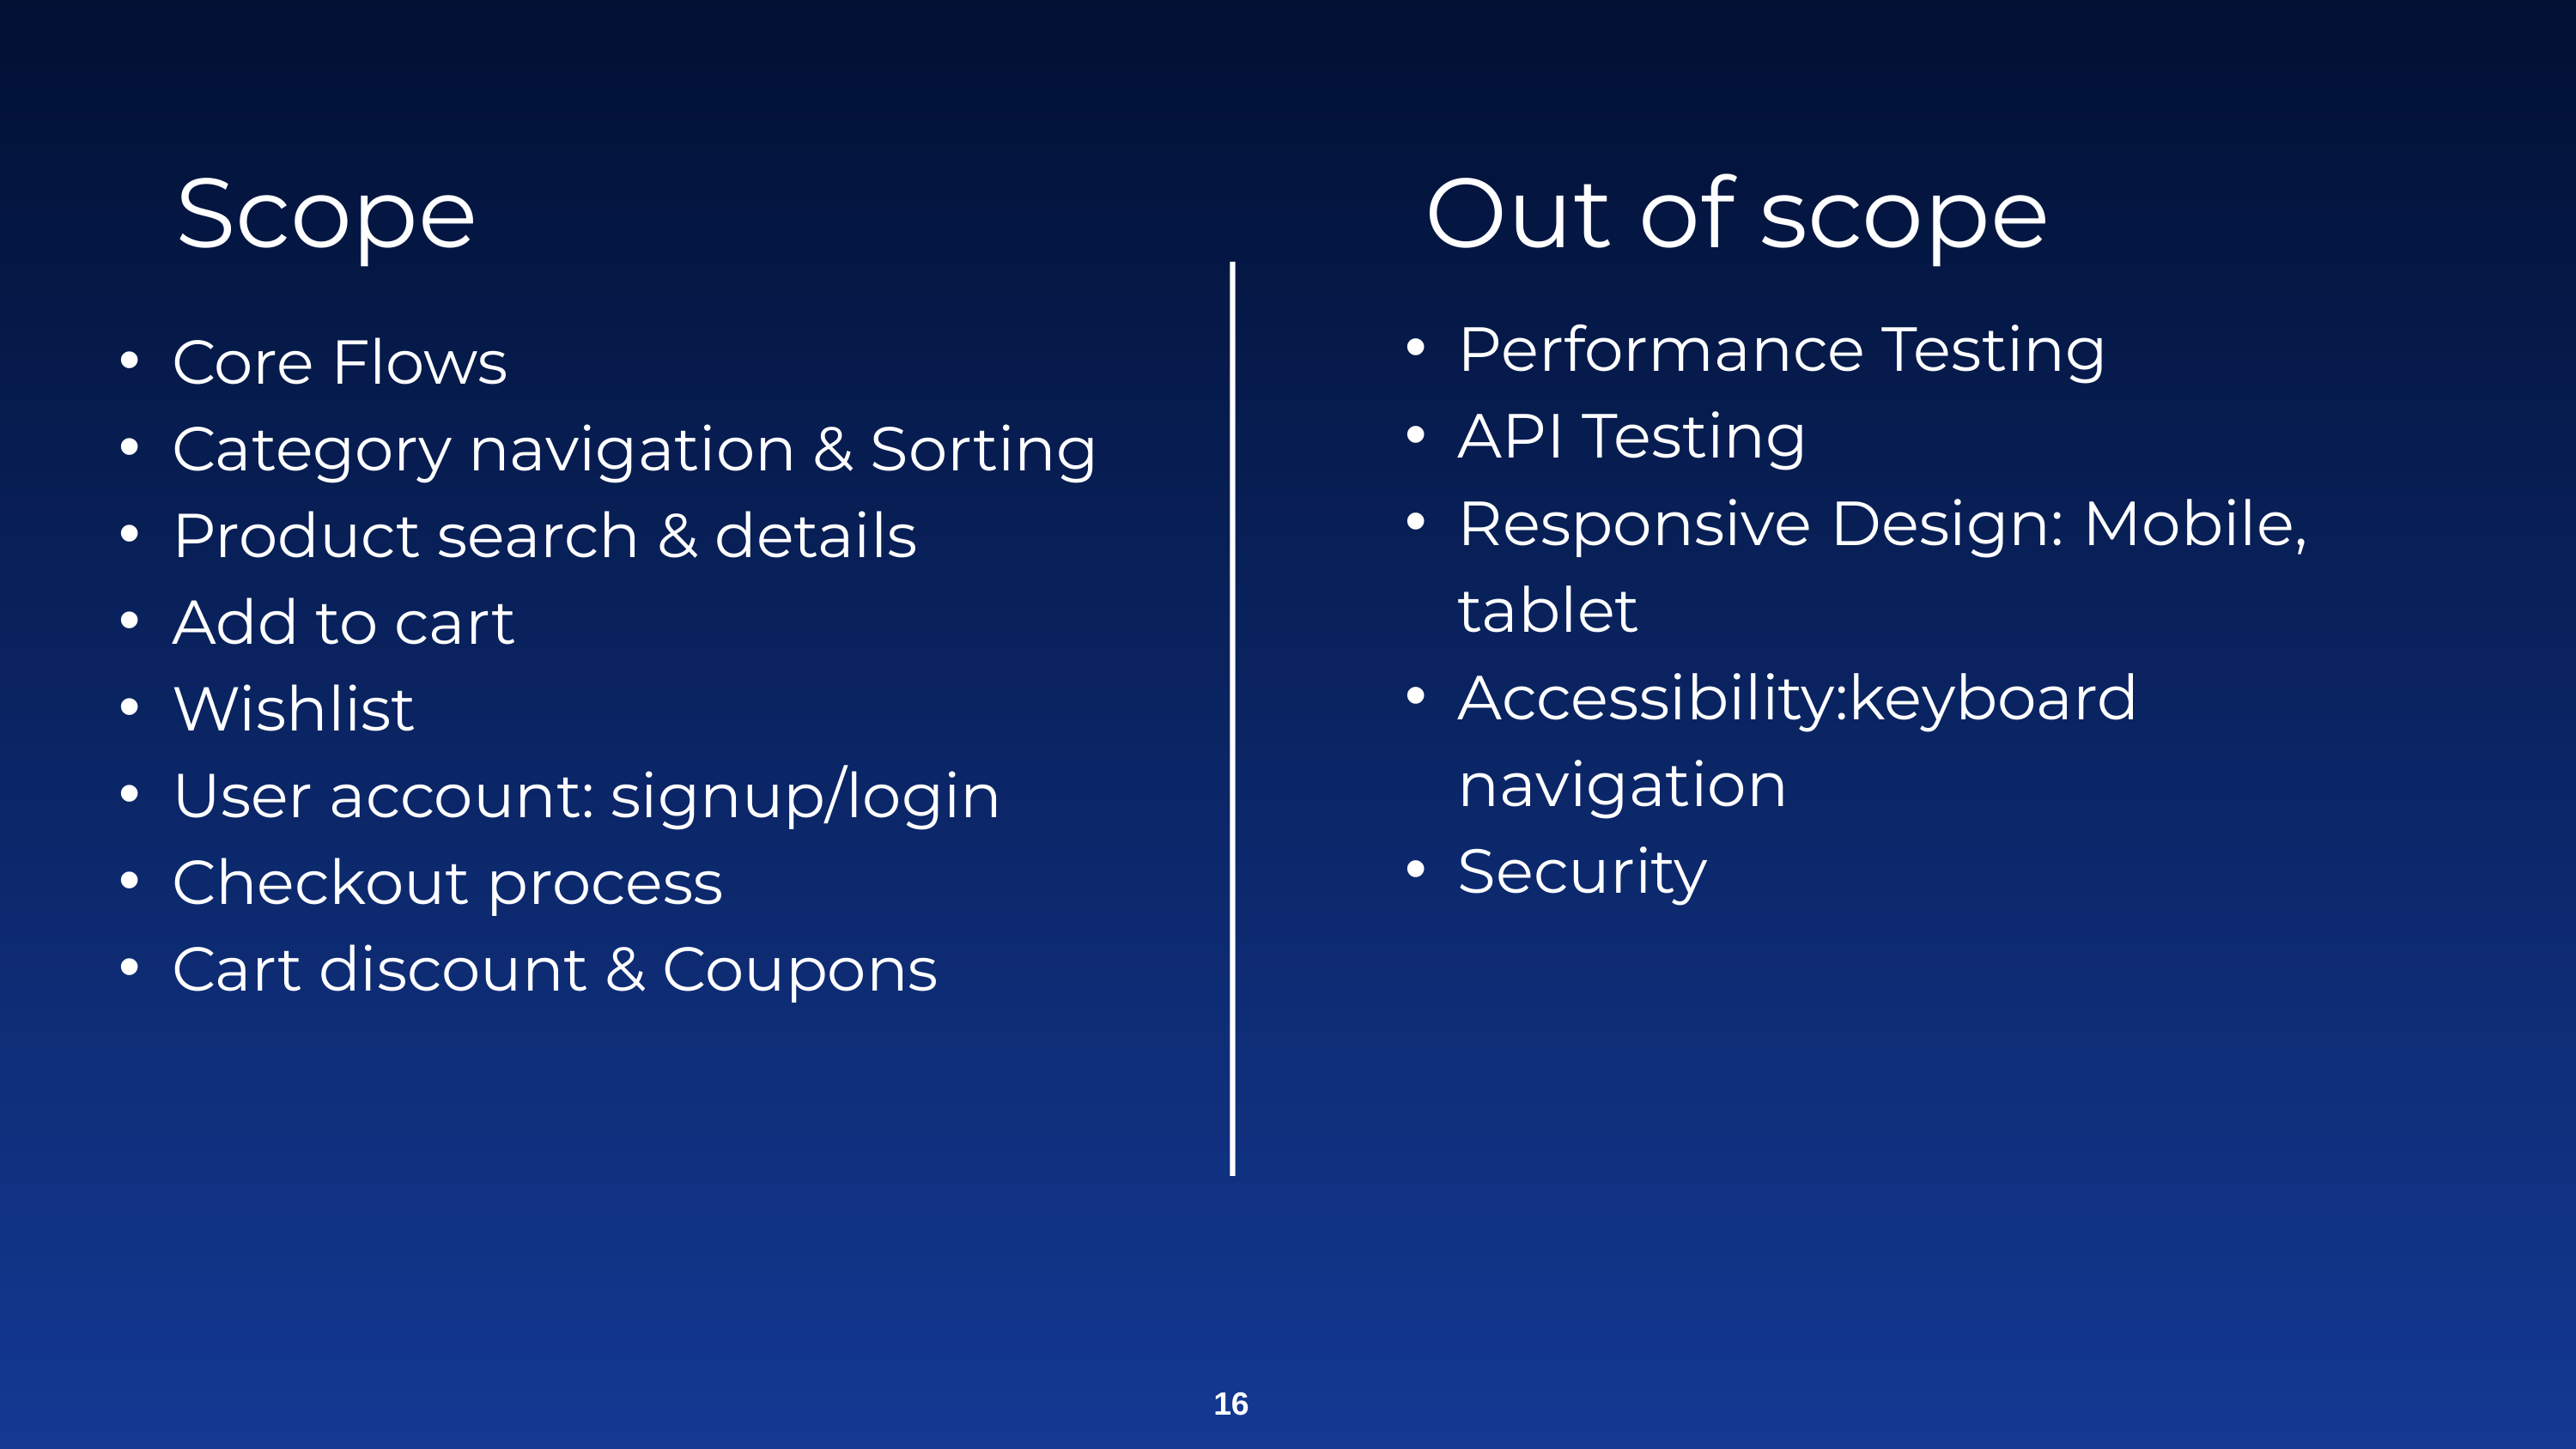

Out of scope
Scope

Performance Testing
API Testing
Responsive Design: Mobile, tablet
Accessibility:keyboard navigation
Security
Core Flows
Category navigation & Sorting
Product search & details
Add to cart
Wishlist
User account: signup/login
Checkout process
Cart discount & Coupons
16